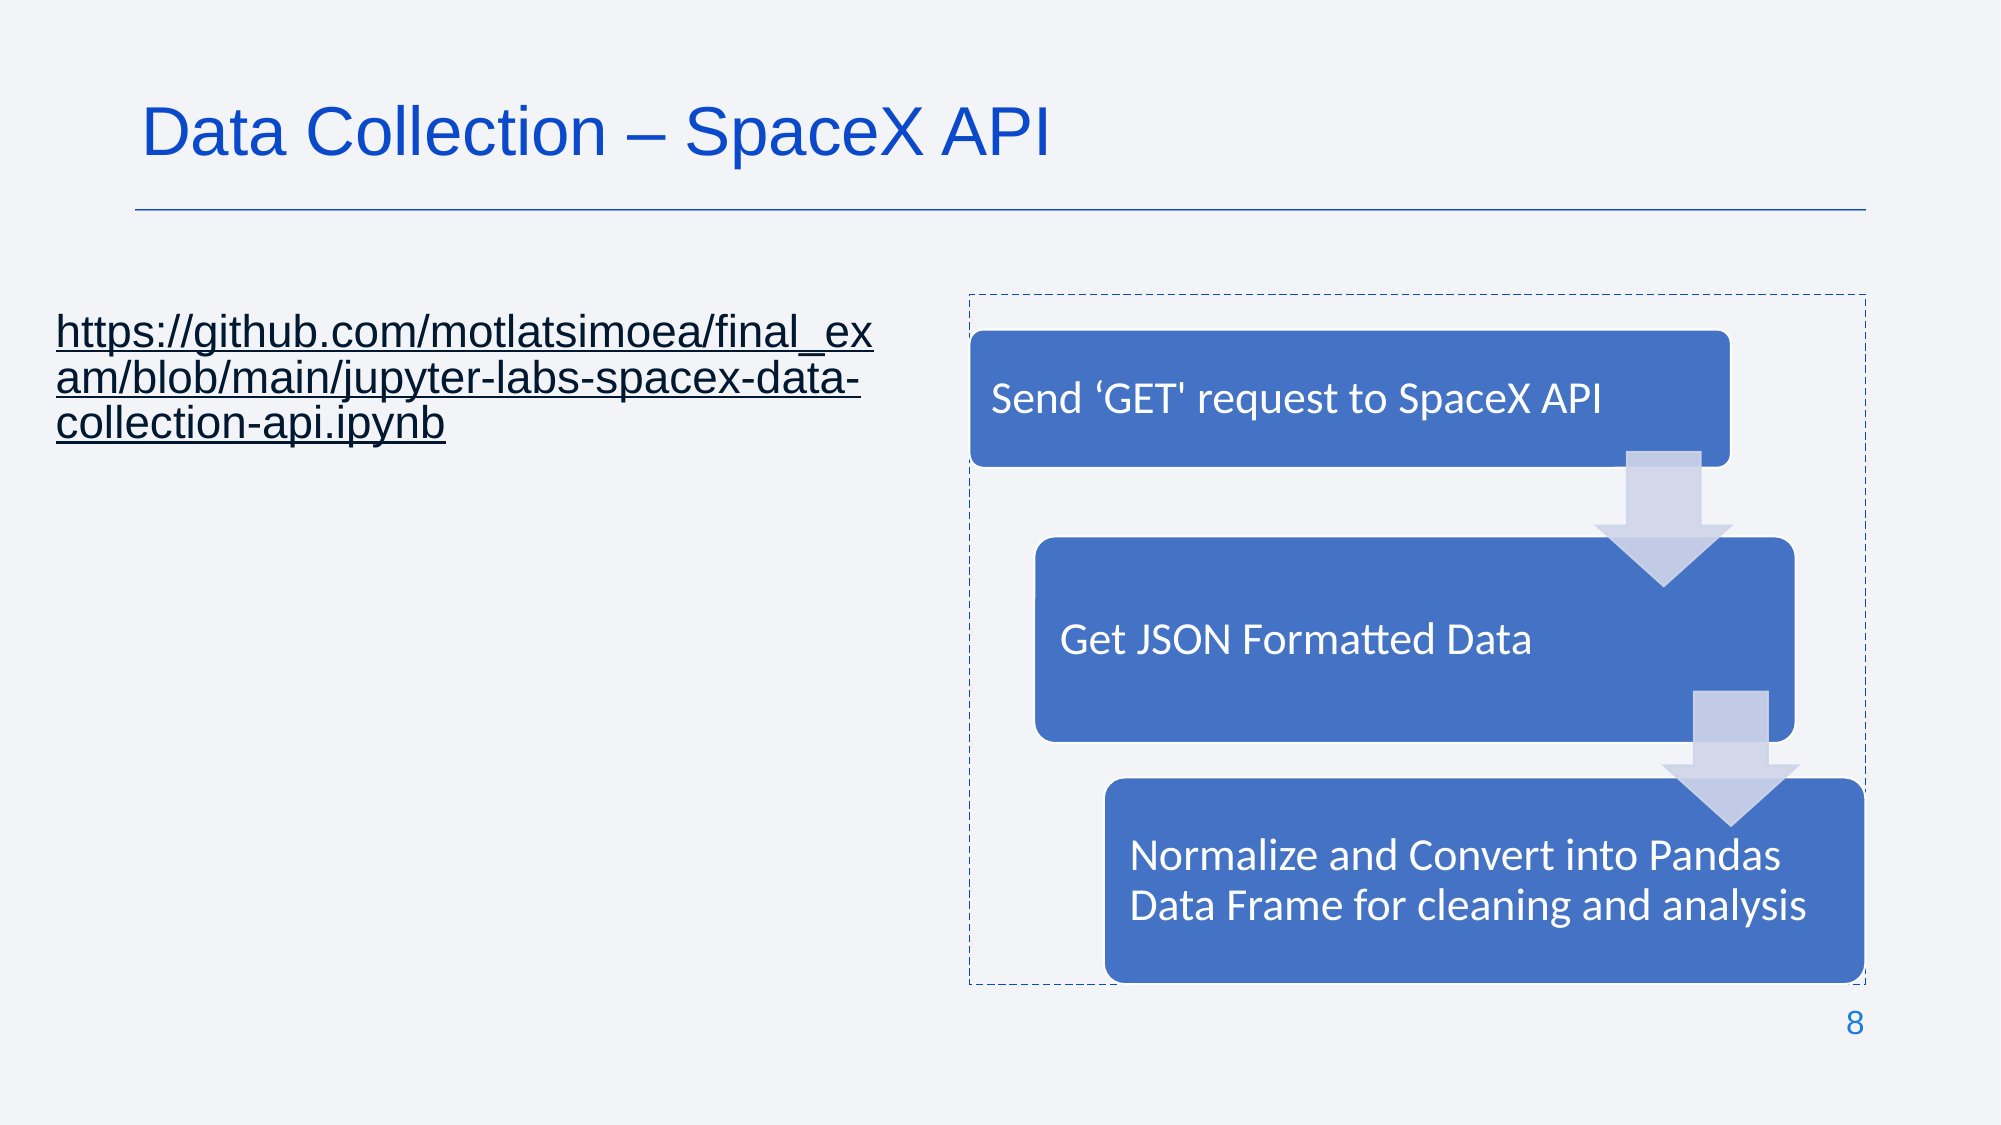

Data Collection – SpaceX API

https://github.com/motlatsimoea/final_exam/blob/main/jupyter-labs-spacex-data-collection-api.ipynb

Send ‘GET' request to SpaceX API
Get JSON Formatted Data
Normalize and Convert into Pandas Data Frame for cleaning and analysis

8